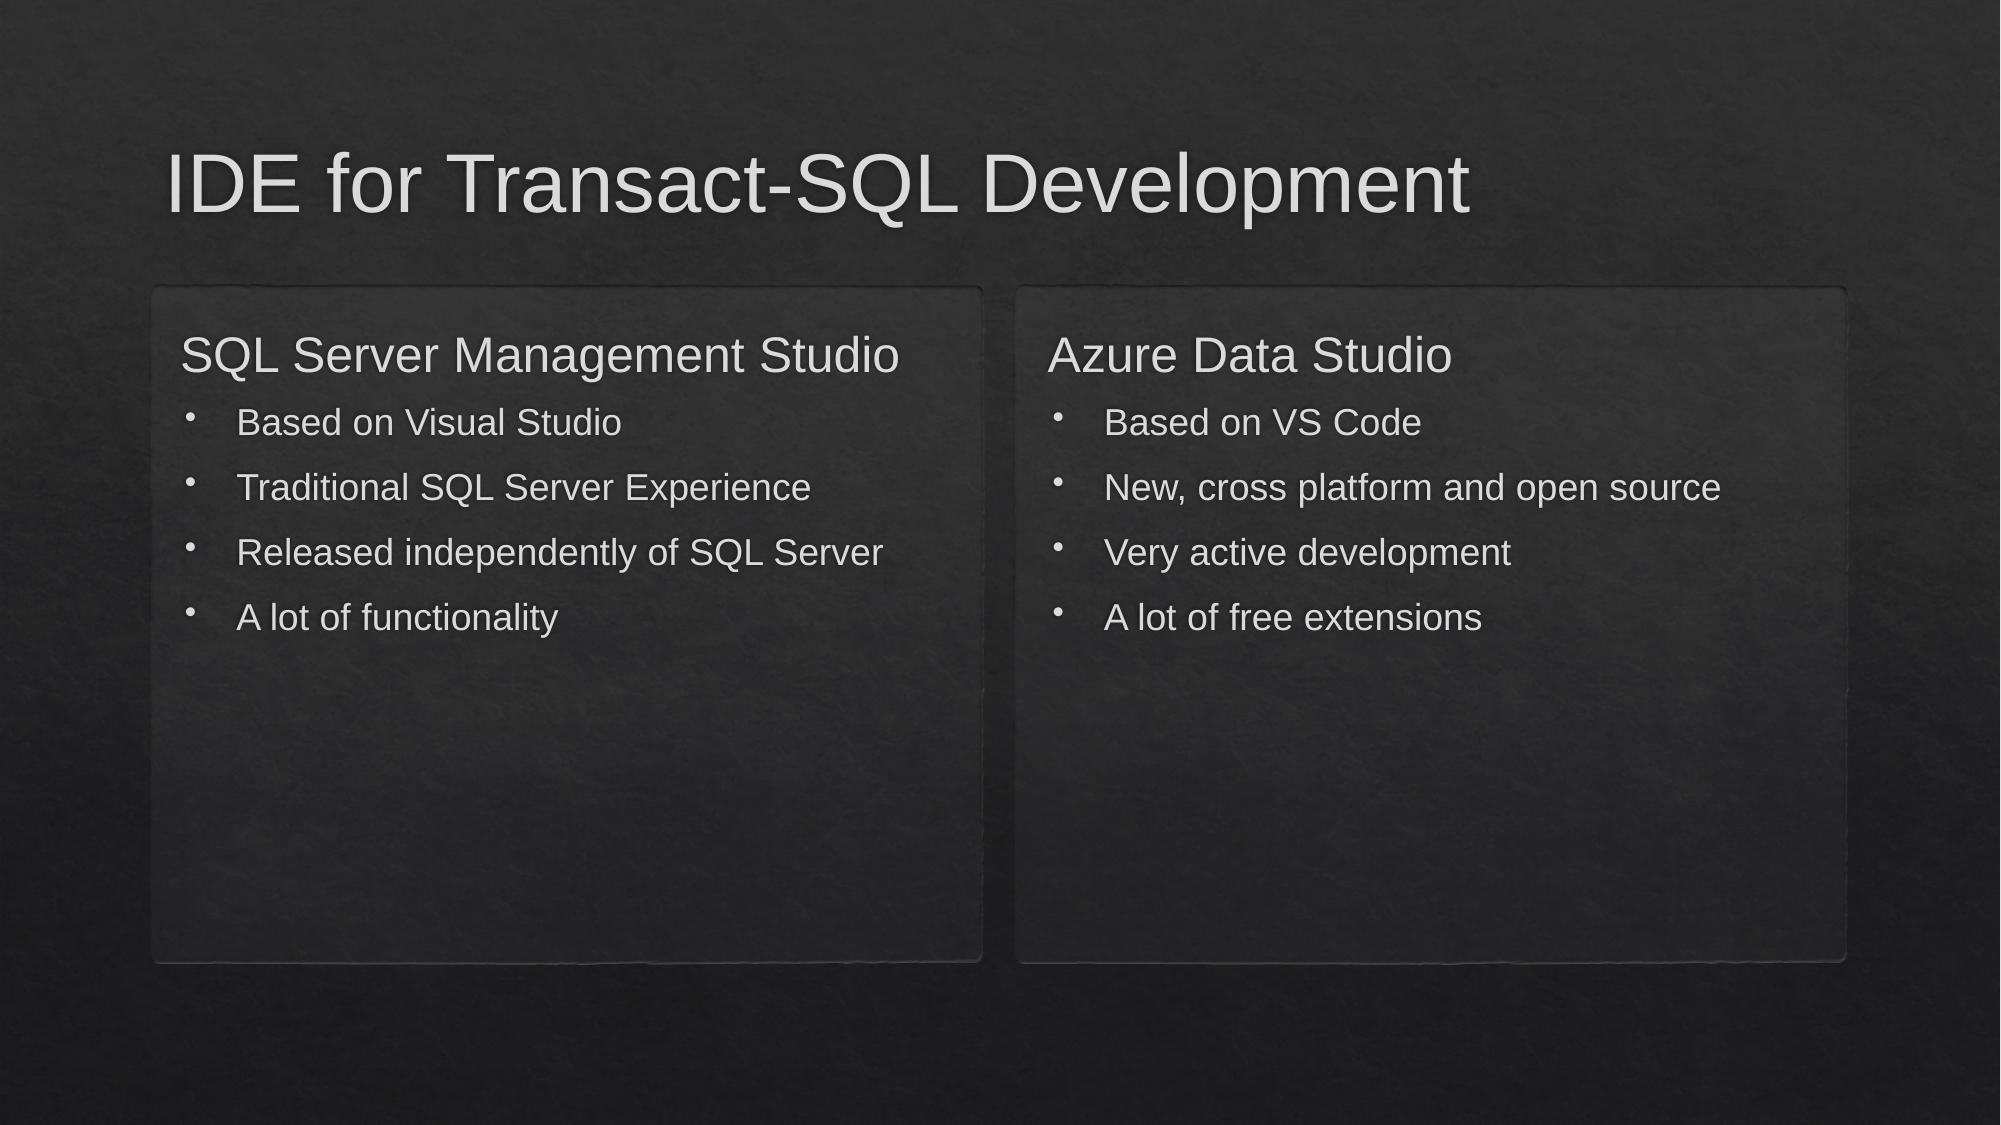

# IDE for Transact-SQL Development
SQL Server Management Studio
Azure Data Studio
Based on Visual Studio
Traditional SQL Server Experience
Released independently of SQL Server
A lot of functionality

Based on VS Code
New, cross platform and open source
Very active development
A lot of free extensions